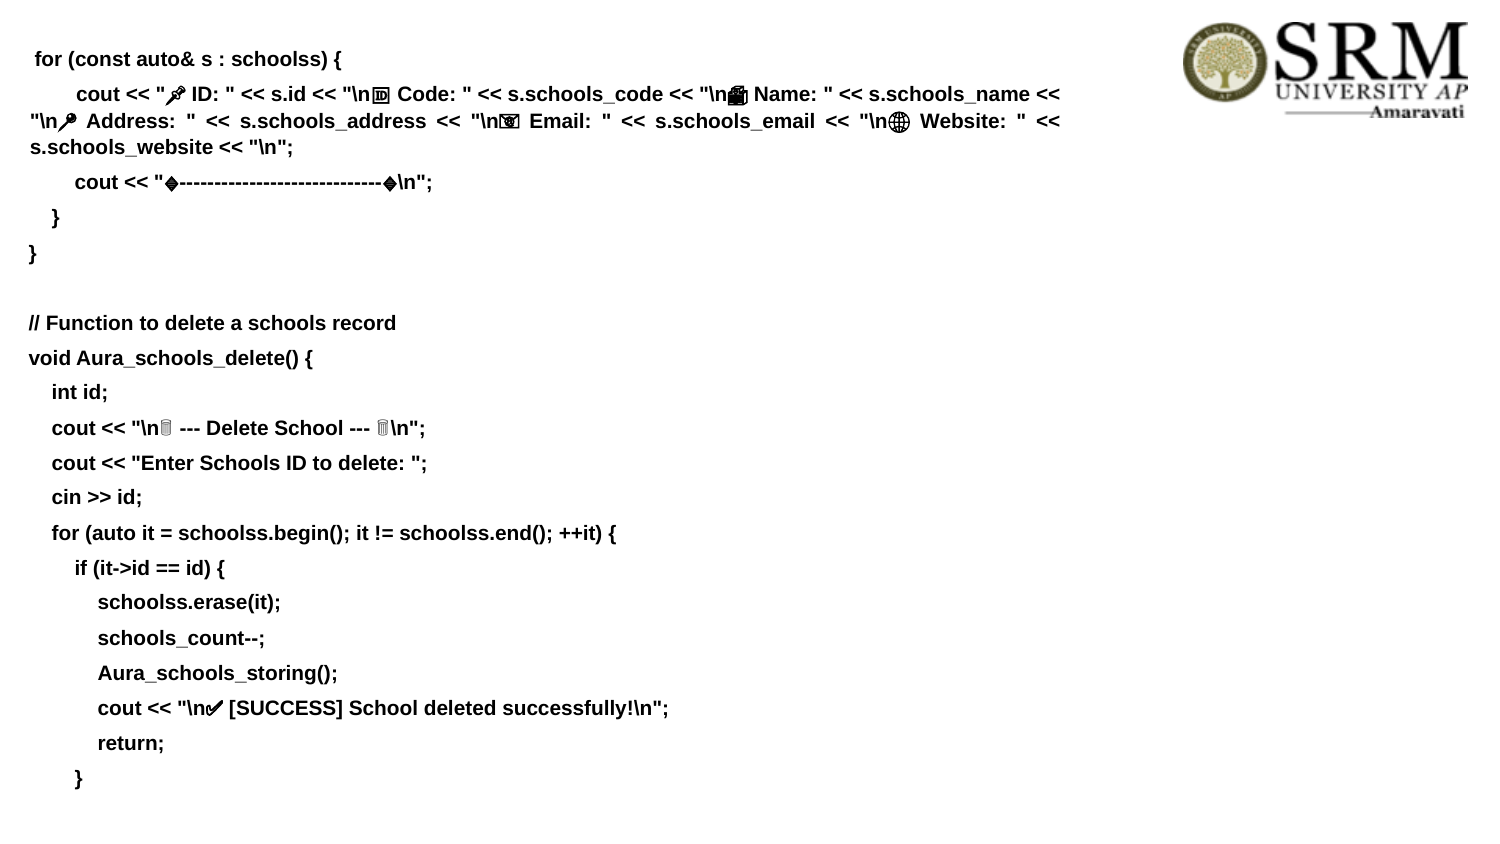

for (const auto& s : schoolss) {
        cout << "📌 ID: " << s.id << "\n🆔 Code: " << s.schools_code << "\n🏫 Name: " << s.schools_name << "\n📍 Address: " << s.schools_address << "\n📧 Email: " << s.schools_email << "\n🌐 Website: " << s.schools_website << "\n";
        cout << "🔹-----------------------------🔹\n";
    }
}

// Function to delete a schools record
void Aura_schools_delete() {
    int id;
    cout << "\n🗑 --- Delete School --- 🗑\n";
    cout << "Enter Schools ID to delete: ";
    cin >> id;
    for (auto it = schoolss.begin(); it != schoolss.end(); ++it) {
        if (it->id == id) {
            schoolss.erase(it);
            schools_count--;
            Aura_schools_storing();
            cout << "\n✅ [SUCCESS] School deleted successfully!\n";
            return;
        }